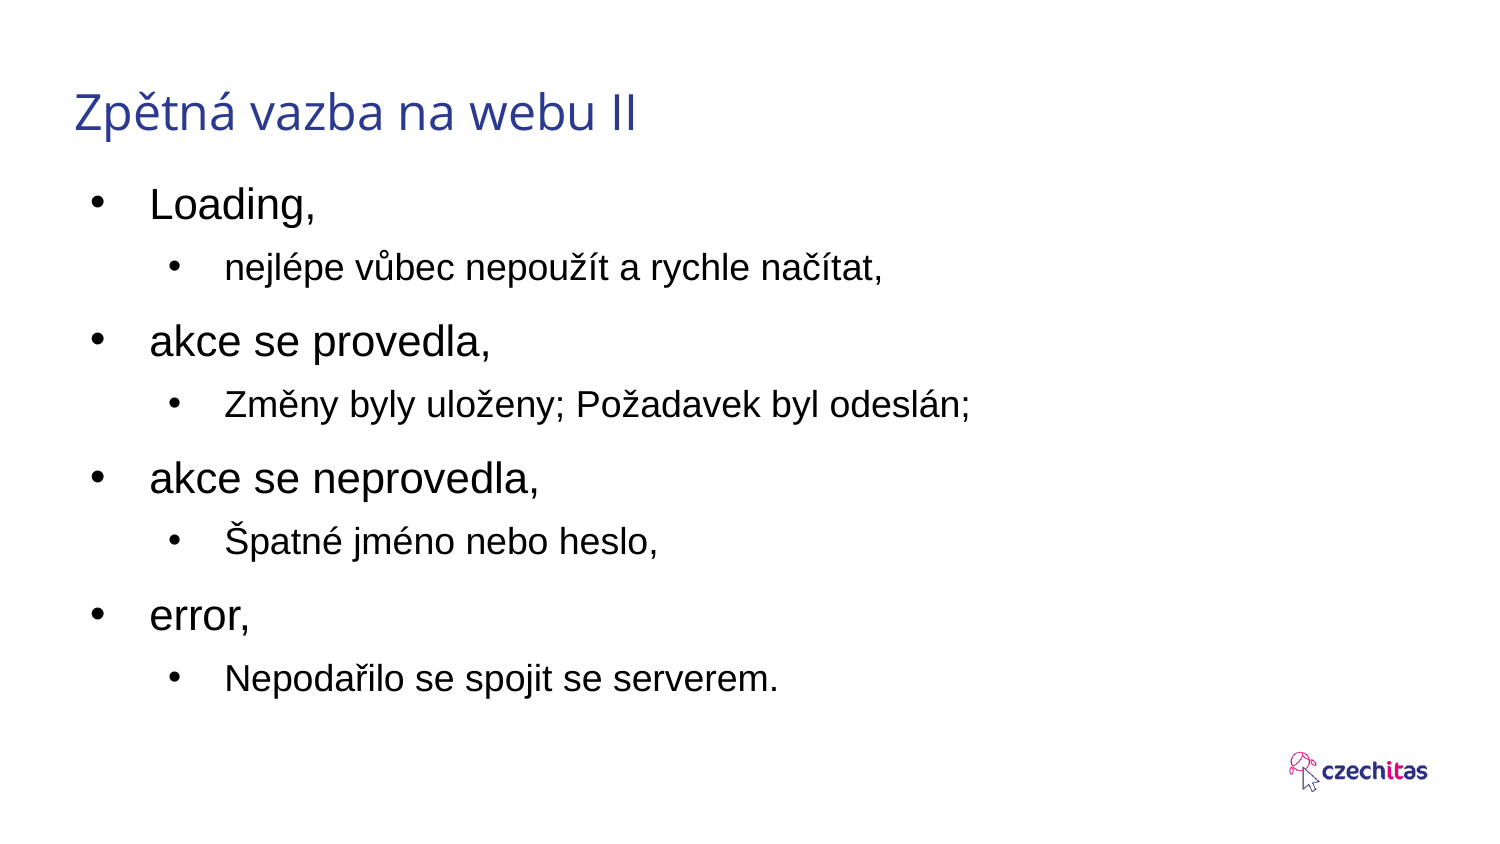

# Zpětná vazba na webu II

Loading,
nejlépe vůbec nepoužít a rychle načítat,
akce se provedla,
Změny byly uloženy; Požadavek byl odeslán;
akce se neprovedla,
Špatné jméno nebo heslo,
error,
Nepodařilo se spojit se serverem.